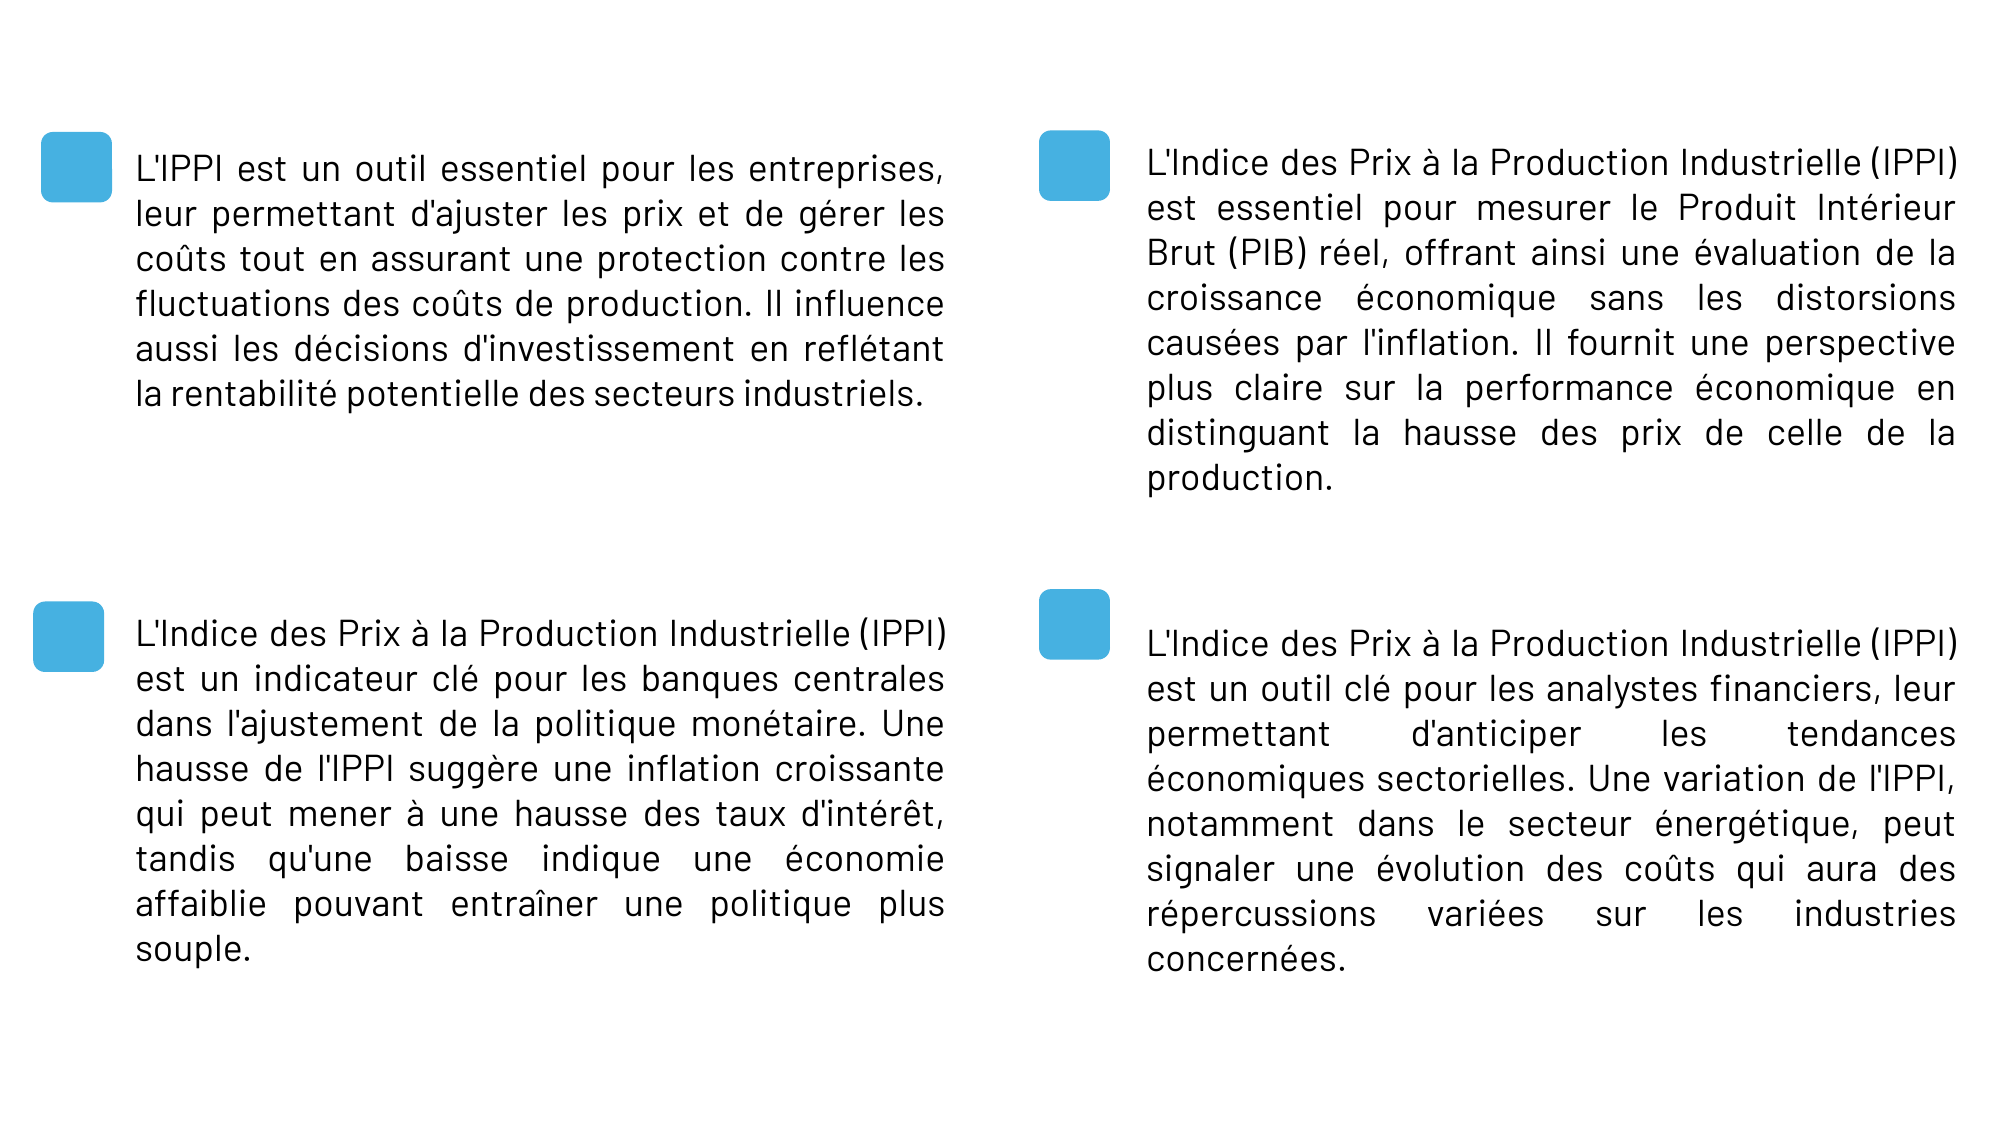

L'Indice des Prix à la Production Industrielle (IPPI) est essentiel pour mesurer le Produit Intérieur Brut (PIB) réel, offrant ainsi une évaluation de la croissance économique sans les distorsions causées par l'inflation. Il fournit une perspective plus claire sur la performance économique en distinguant la hausse des prix de celle de la production.

L'IPPI est un outil essentiel pour les entreprises, leur permettant d'ajuster les prix et de gérer les coûts tout en assurant une protection contre les fluctuations des coûts de production. Il influence aussi les décisions d'investissement en reflétant la rentabilité potentielle des secteurs industriels.

L'Indice des Prix à la Production Industrielle (IPPI) est un indicateur clé pour les banques centrales dans l'ajustement de la politique monétaire. Une hausse de l'IPPI suggère une inflation croissante qui peut mener à une hausse des taux d'intérêt, tandis qu'une baisse indique une économie affaiblie pouvant entraîner une politique plus souple.
L'Indice des Prix à la Production Industrielle (IPPI) est un outil clé pour les analystes financiers, leur permettant d'anticiper les tendances économiques sectorielles. Une variation de l'IPPI, notamment dans le secteur énergétique, peut signaler une évolution des coûts qui aura des répercussions variées sur les industries concernées.